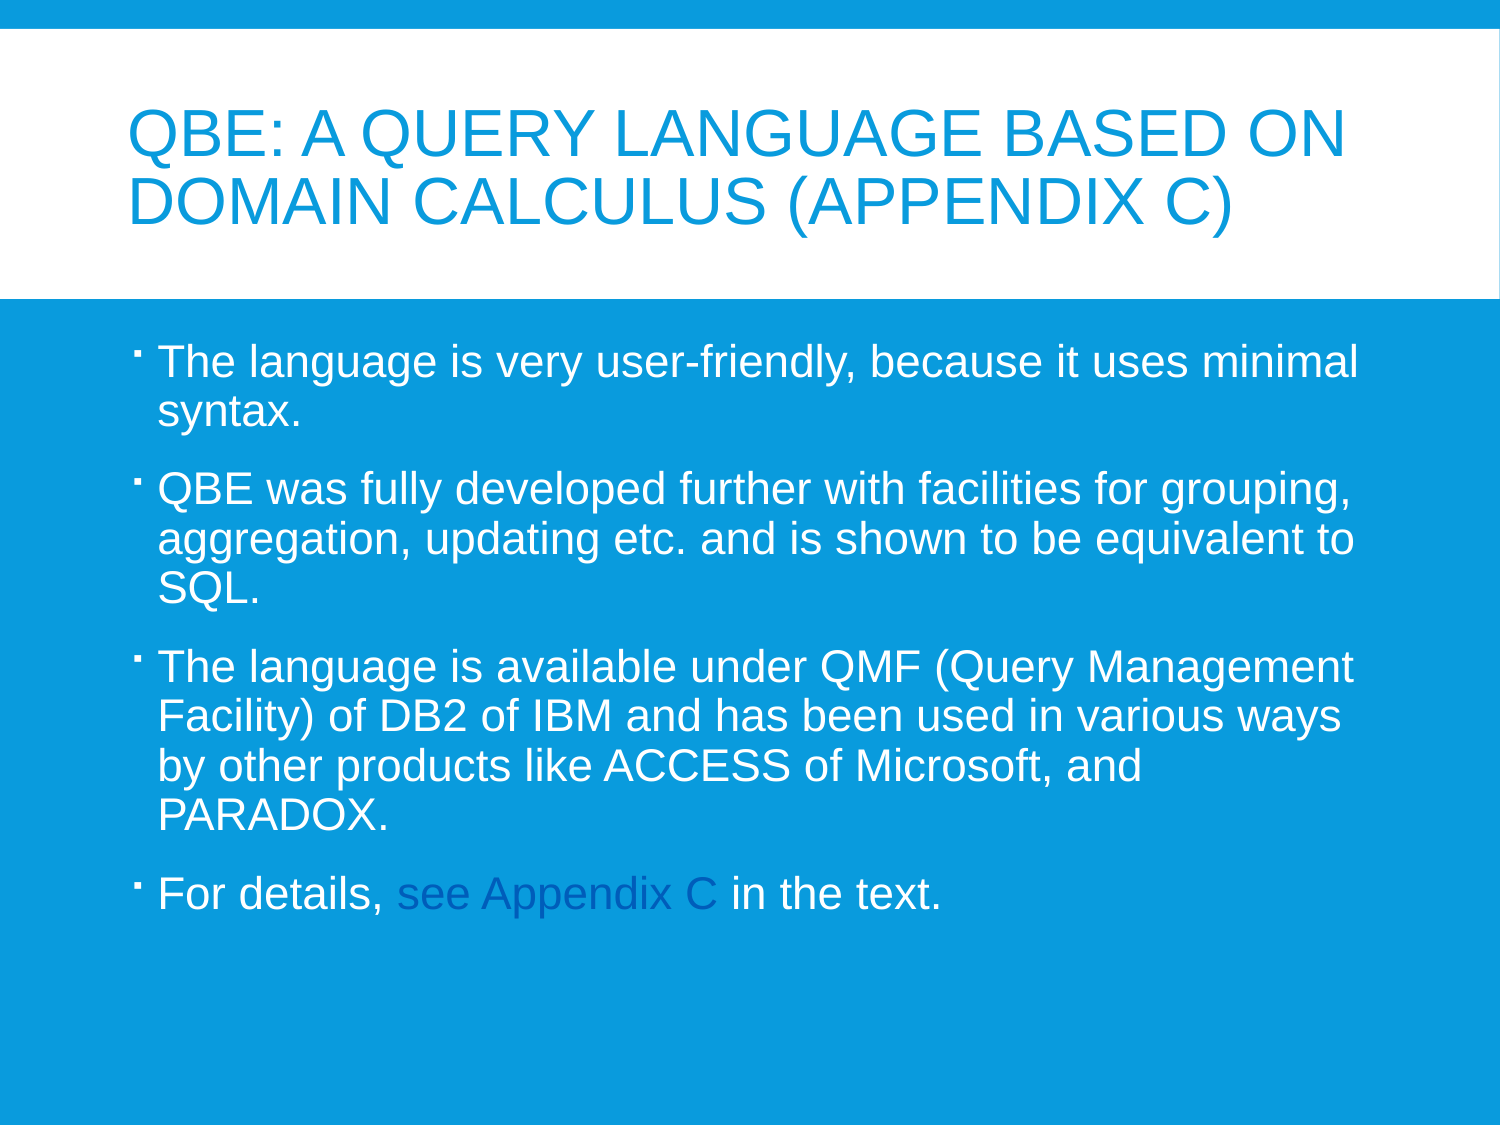

# QBE: A Query Language Based on Domain Calculus (Appendix C)
The language is very user-friendly, because it uses minimal syntax.
QBE was fully developed further with facilities for grouping, aggregation, updating etc. and is shown to be equivalent to SQL.
The language is available under QMF (Query Management Facility) of DB2 of IBM and has been used in various ways by other products like ACCESS of Microsoft, and PARADOX.
For details, see Appendix C in the text.